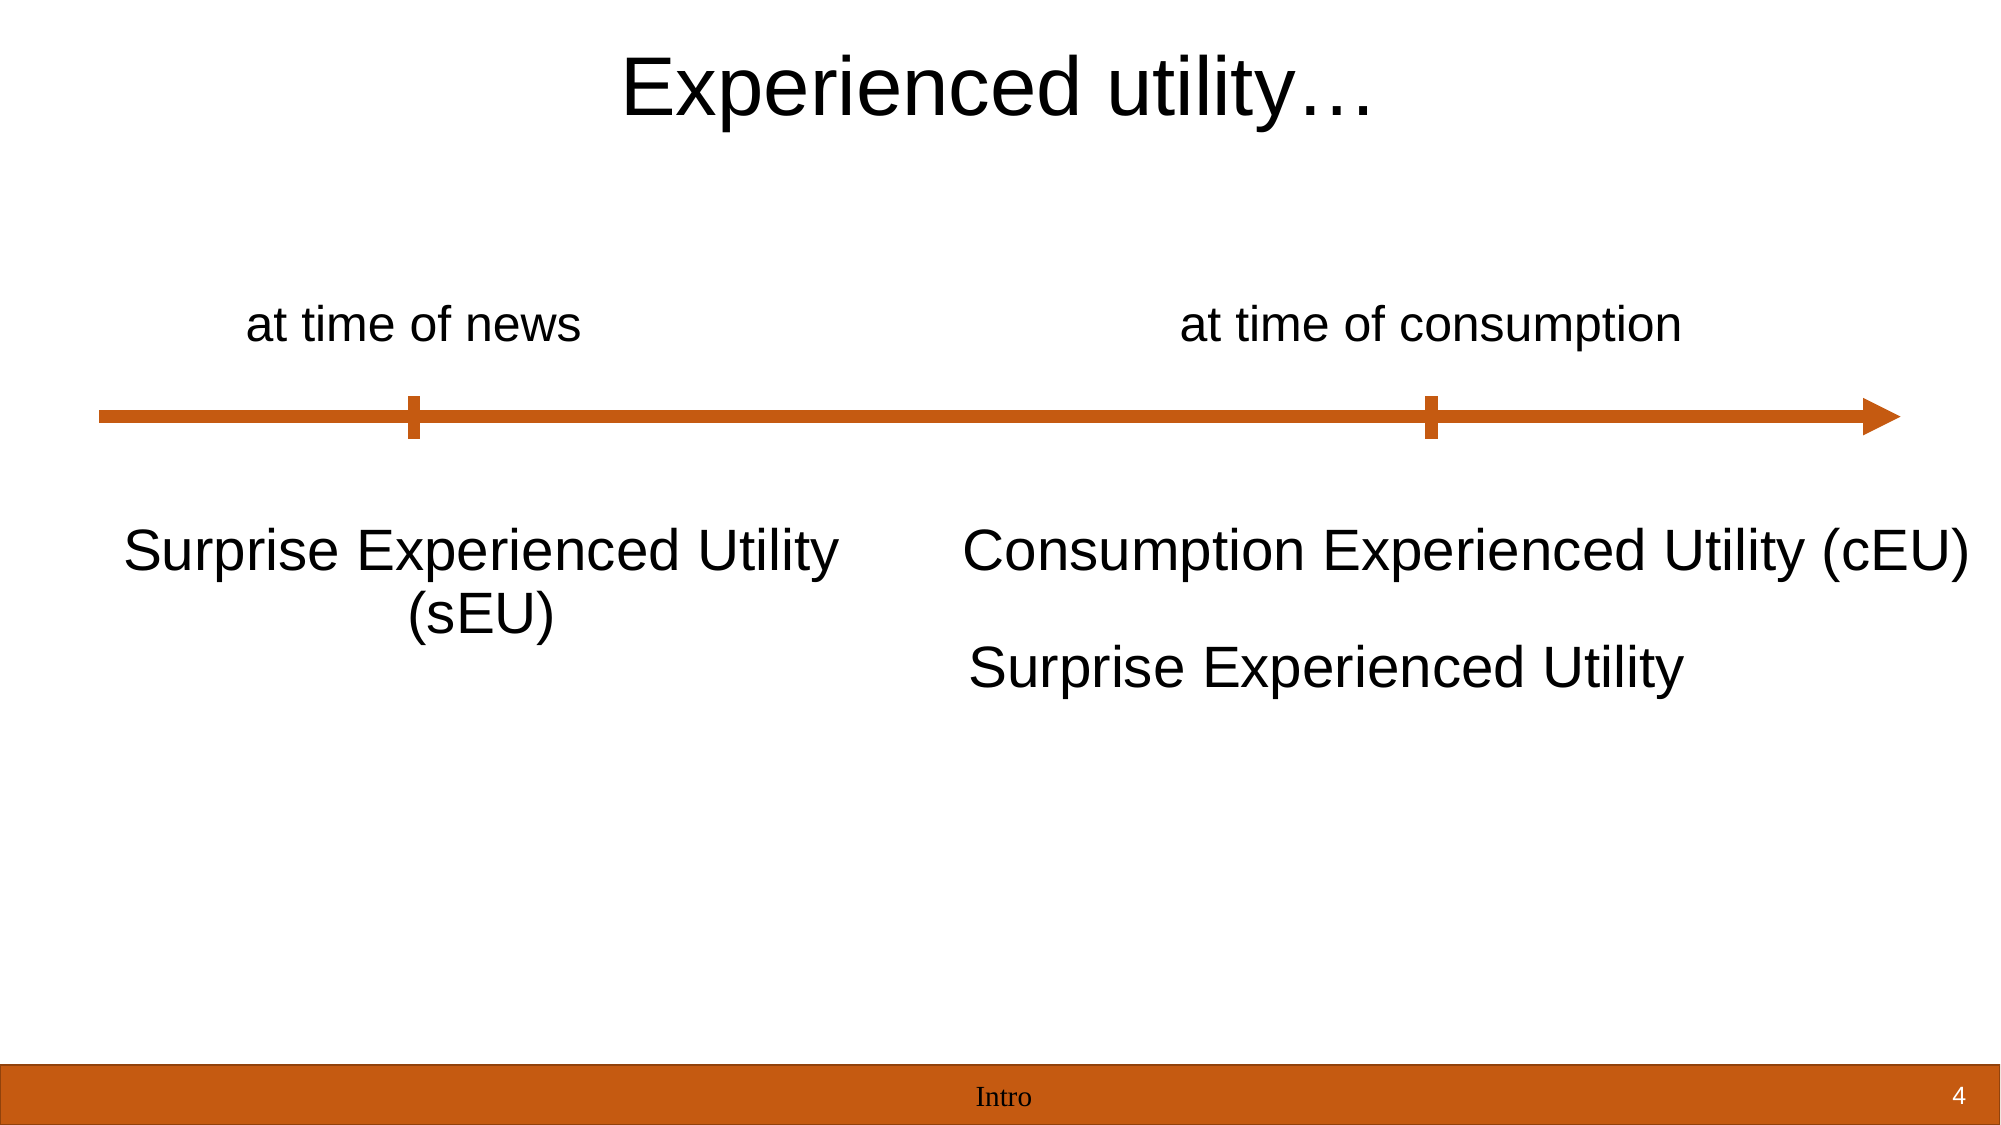

# Experienced utility…
at time of consumption
at time of news
Consumption Experienced Utility (cEU)

Surprise Experienced Utility (sEU)

Surprise Experienced Utility
Intro
4